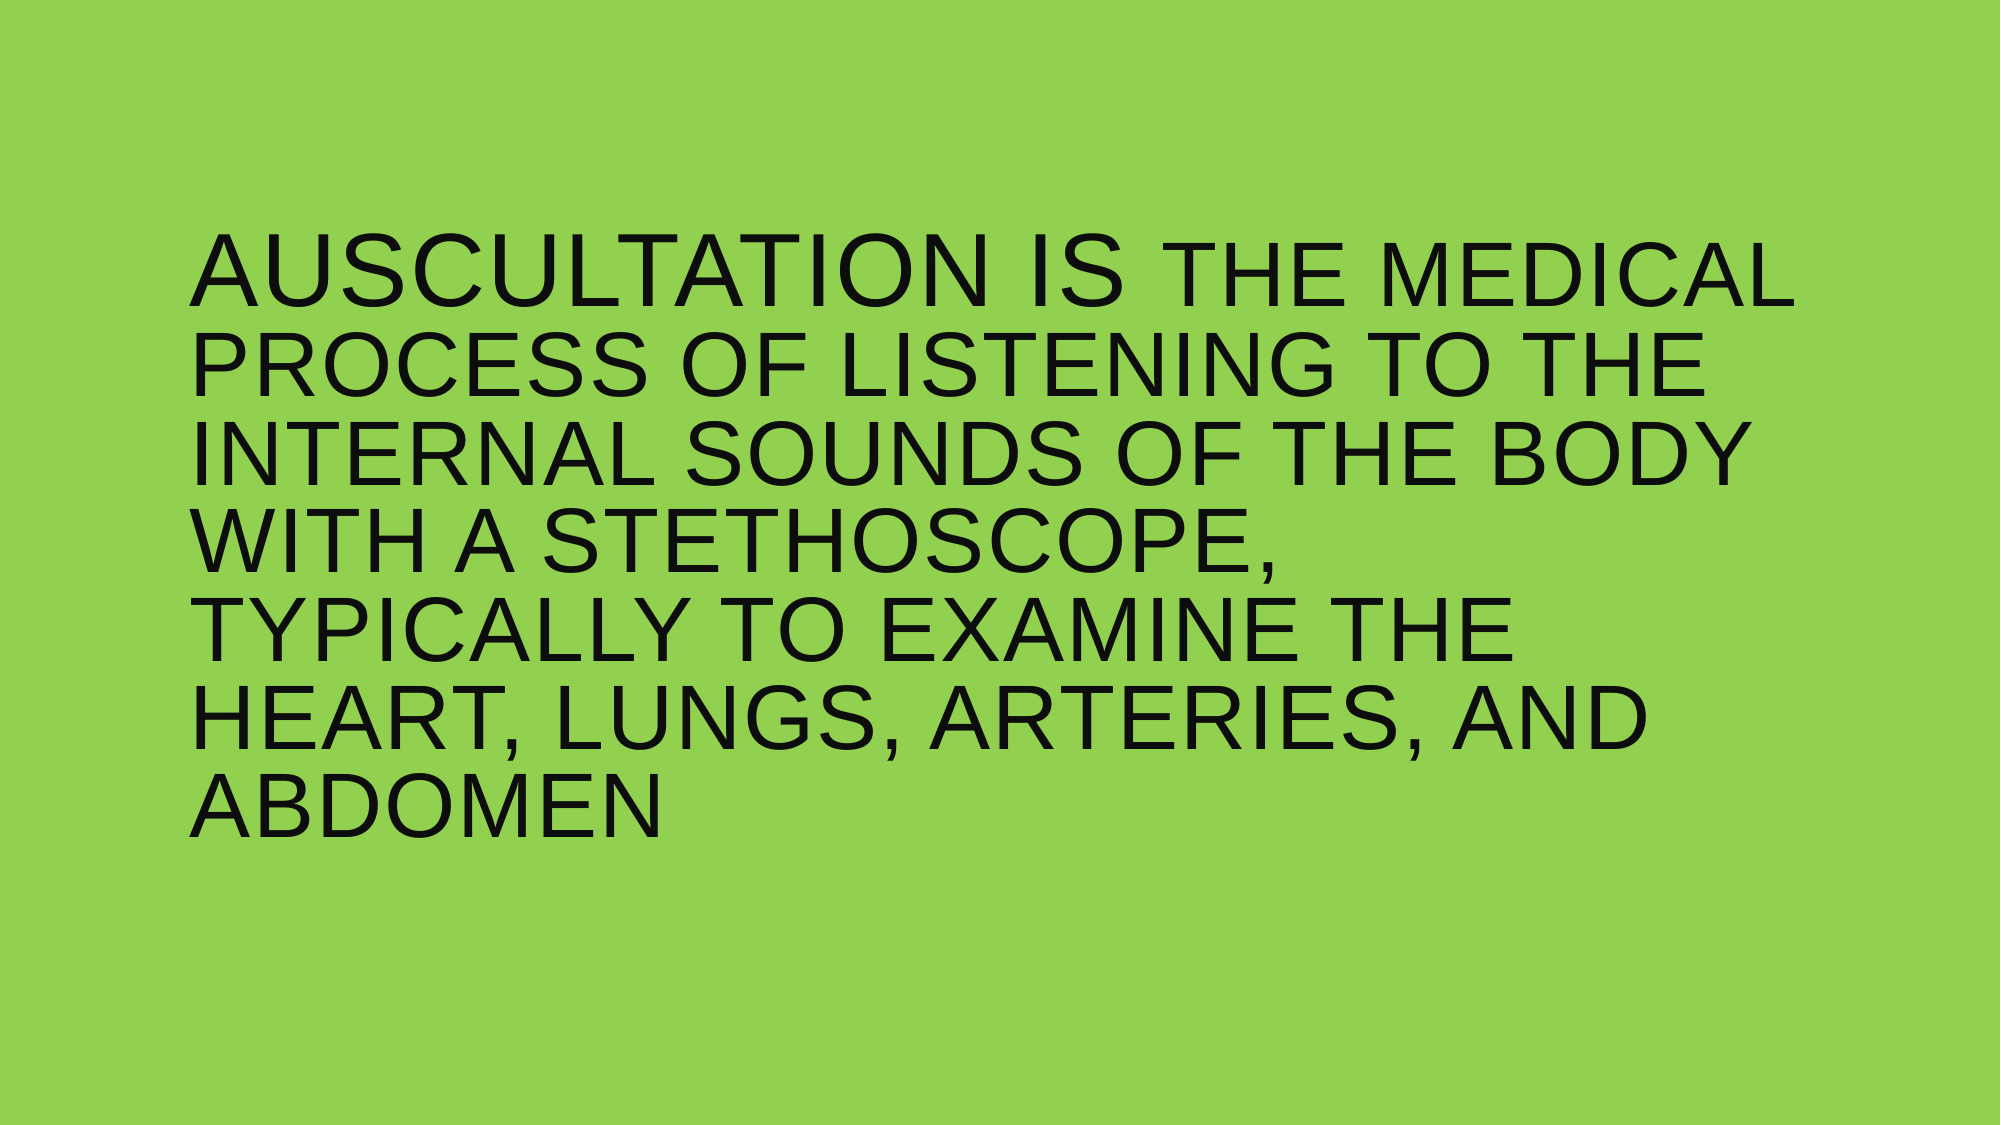

# Auscultation is the medical process of listening to the internal sounds of the body with a stethoscope, typically to examine the heart, lungs, arteries, and abdomen